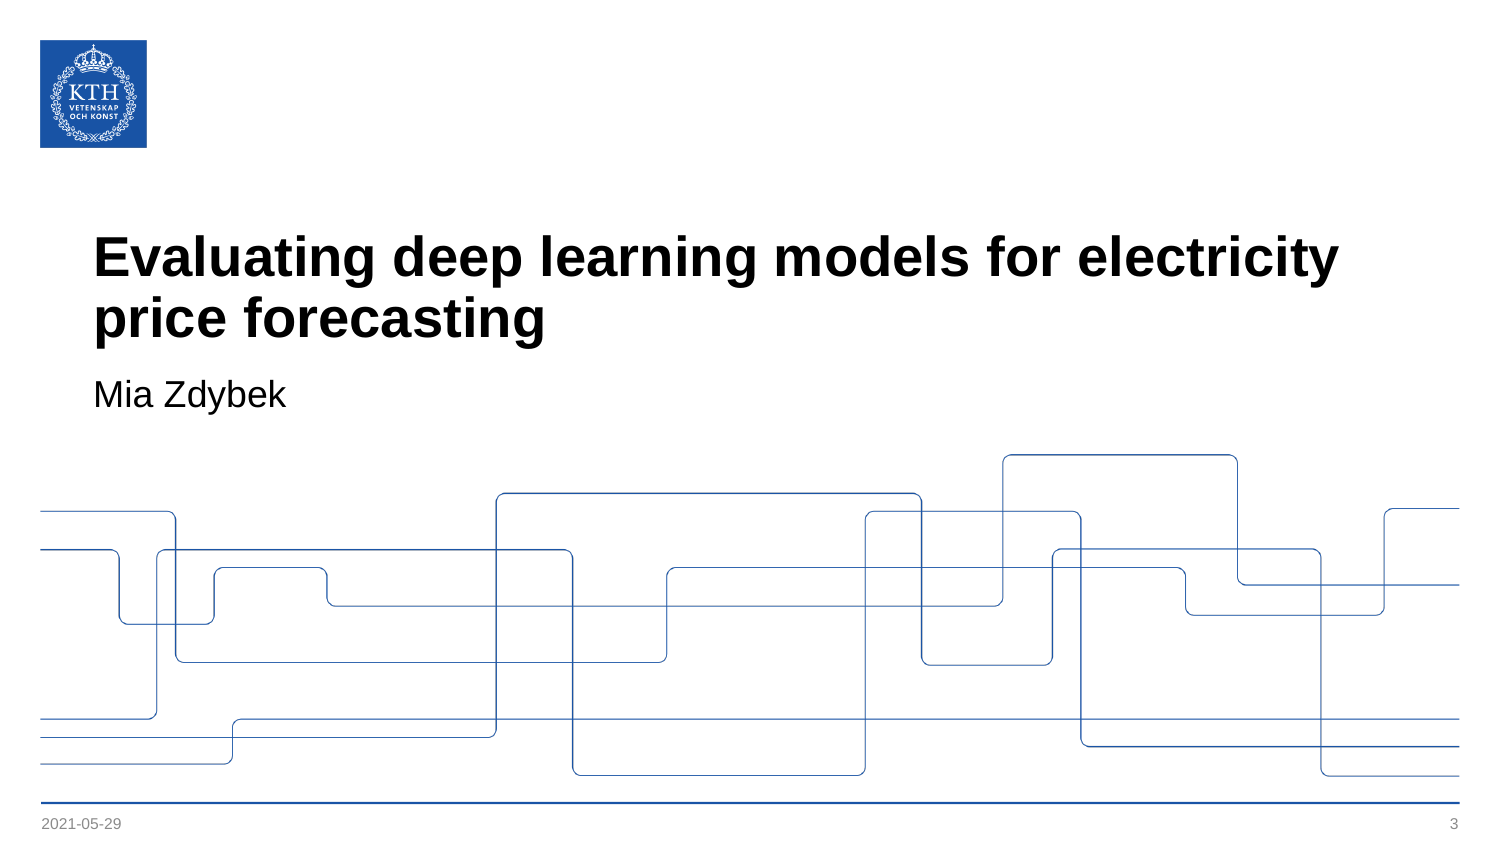

# Evaluating deep learning models for electricity price forecasting
Mia Zdybek
2021-05-29

3